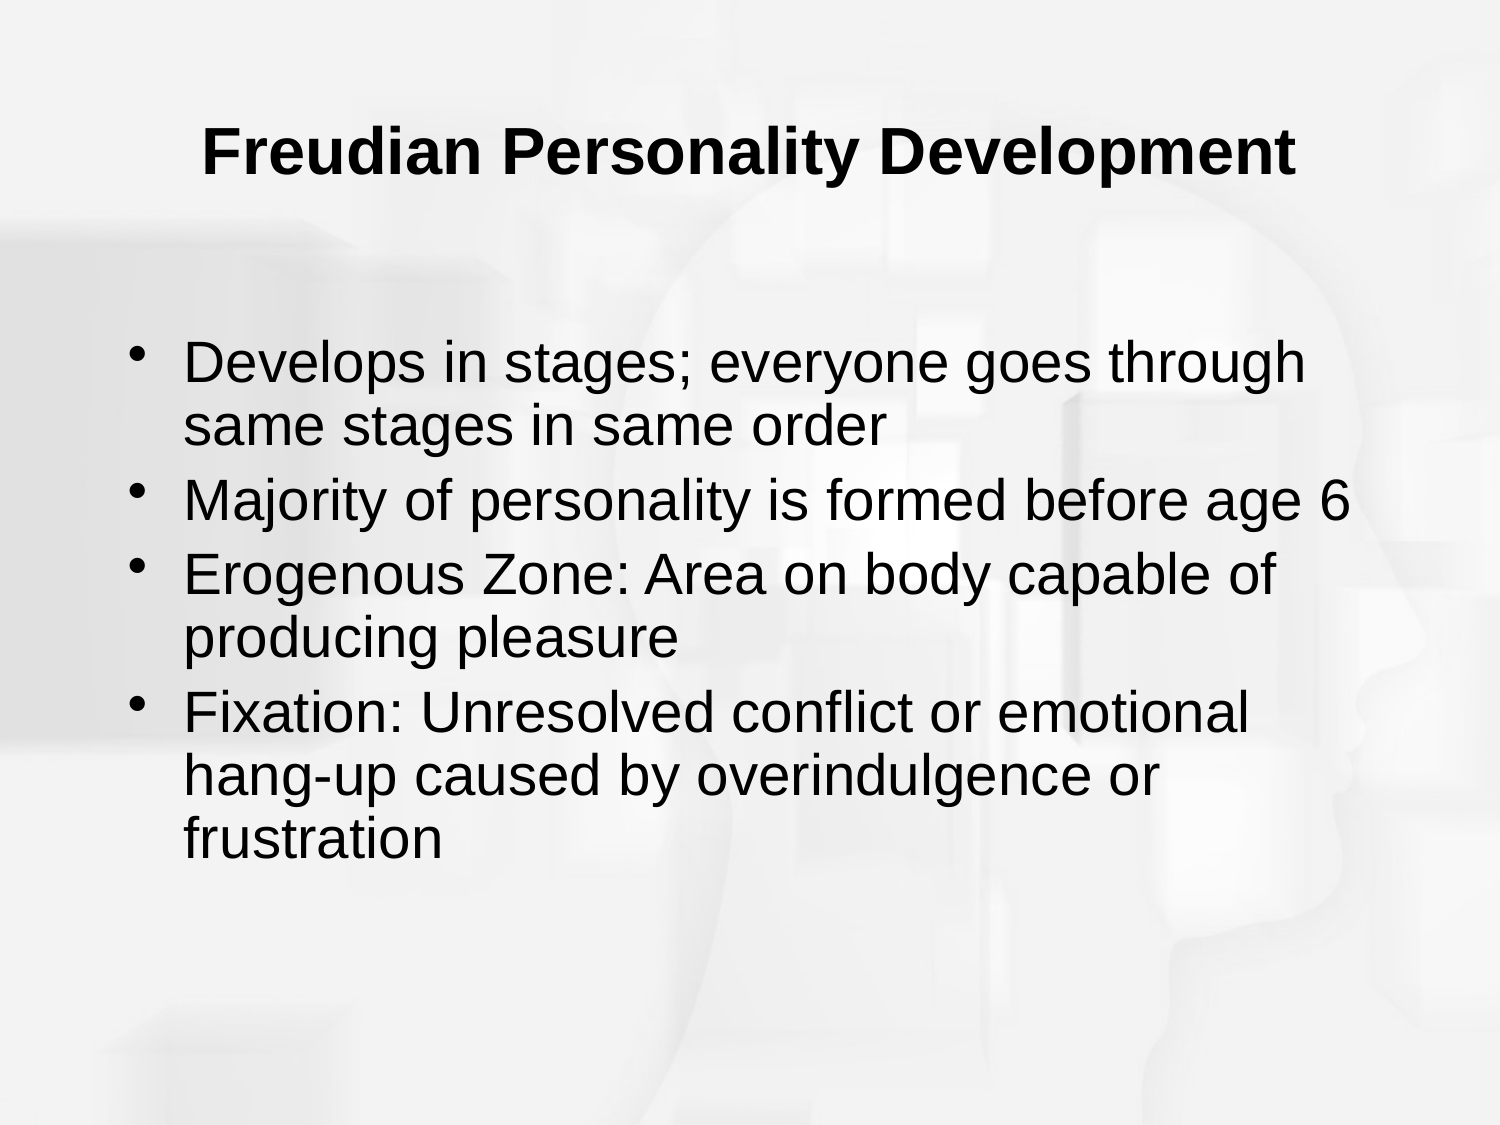

# Freudian Personality Development
Develops in stages; everyone goes through same stages in same order
Majority of personality is formed before age 6
Erogenous Zone: Area on body capable of producing pleasure
Fixation: Unresolved conflict or emotional hang-up caused by overindulgence or frustration